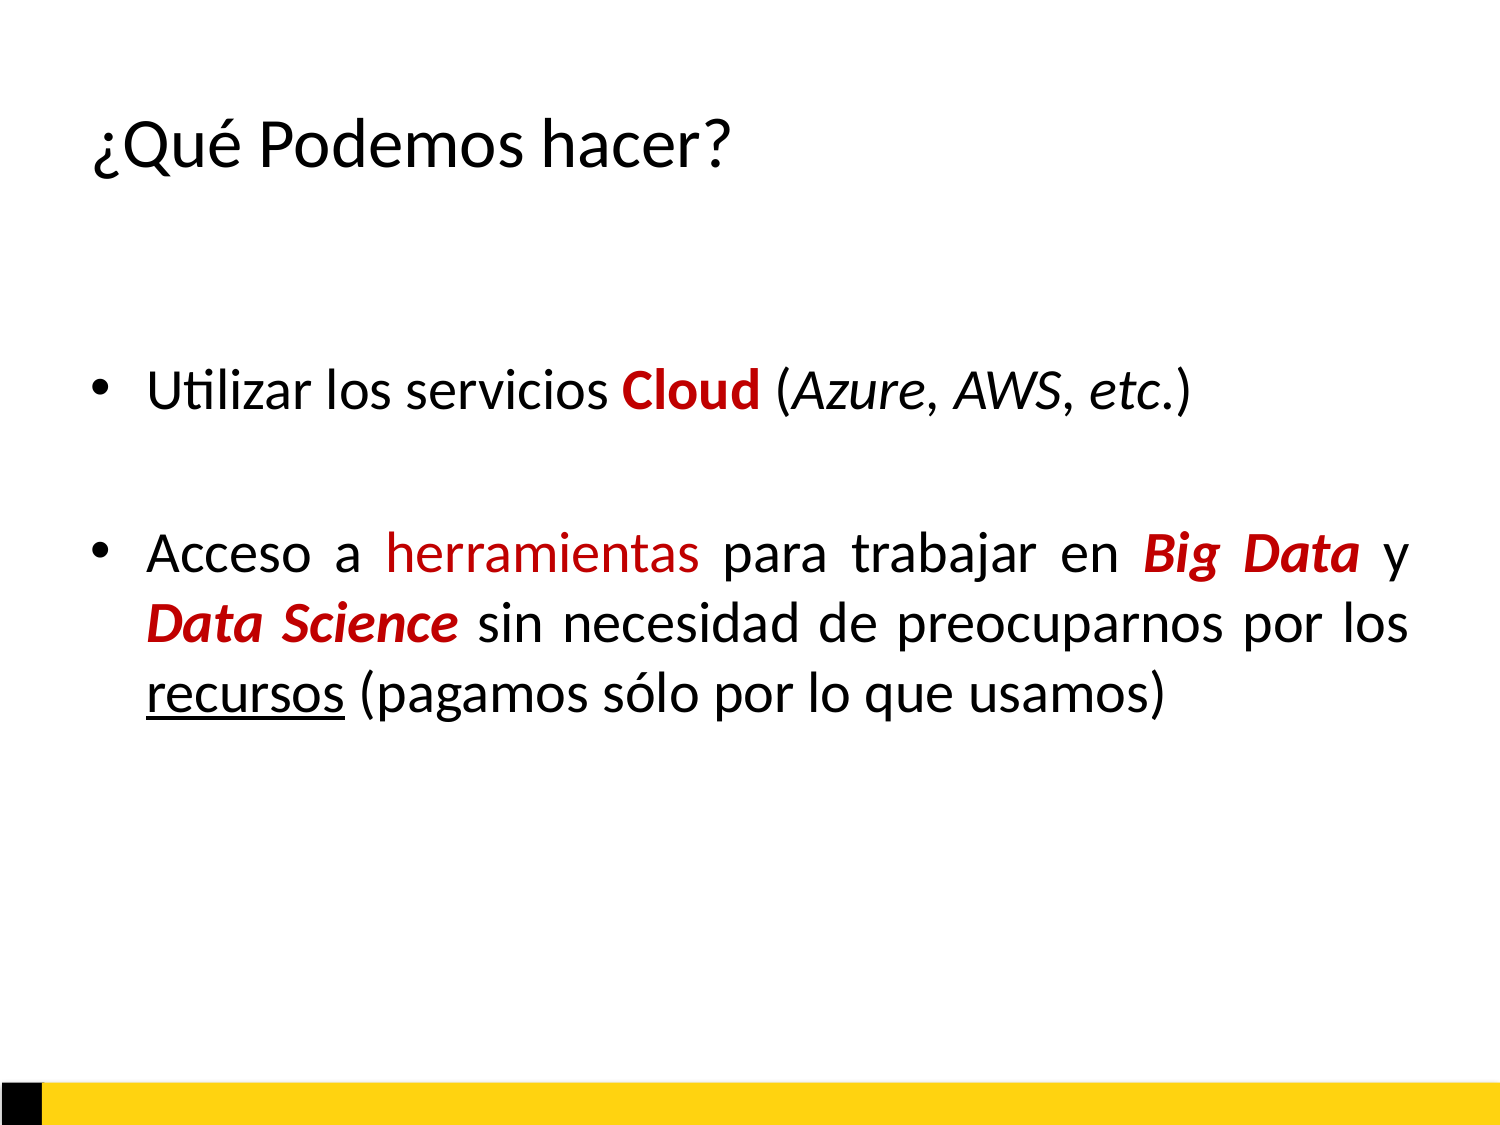

# ¿Qué Podemos hacer?

Utilizar los servicios Cloud (Azure, AWS, etc.)

Acceso a herramientas para trabajar en Big Data y Data Science sin necesidad de preocuparnos por los recursos (pagamos sólo por lo que usamos)